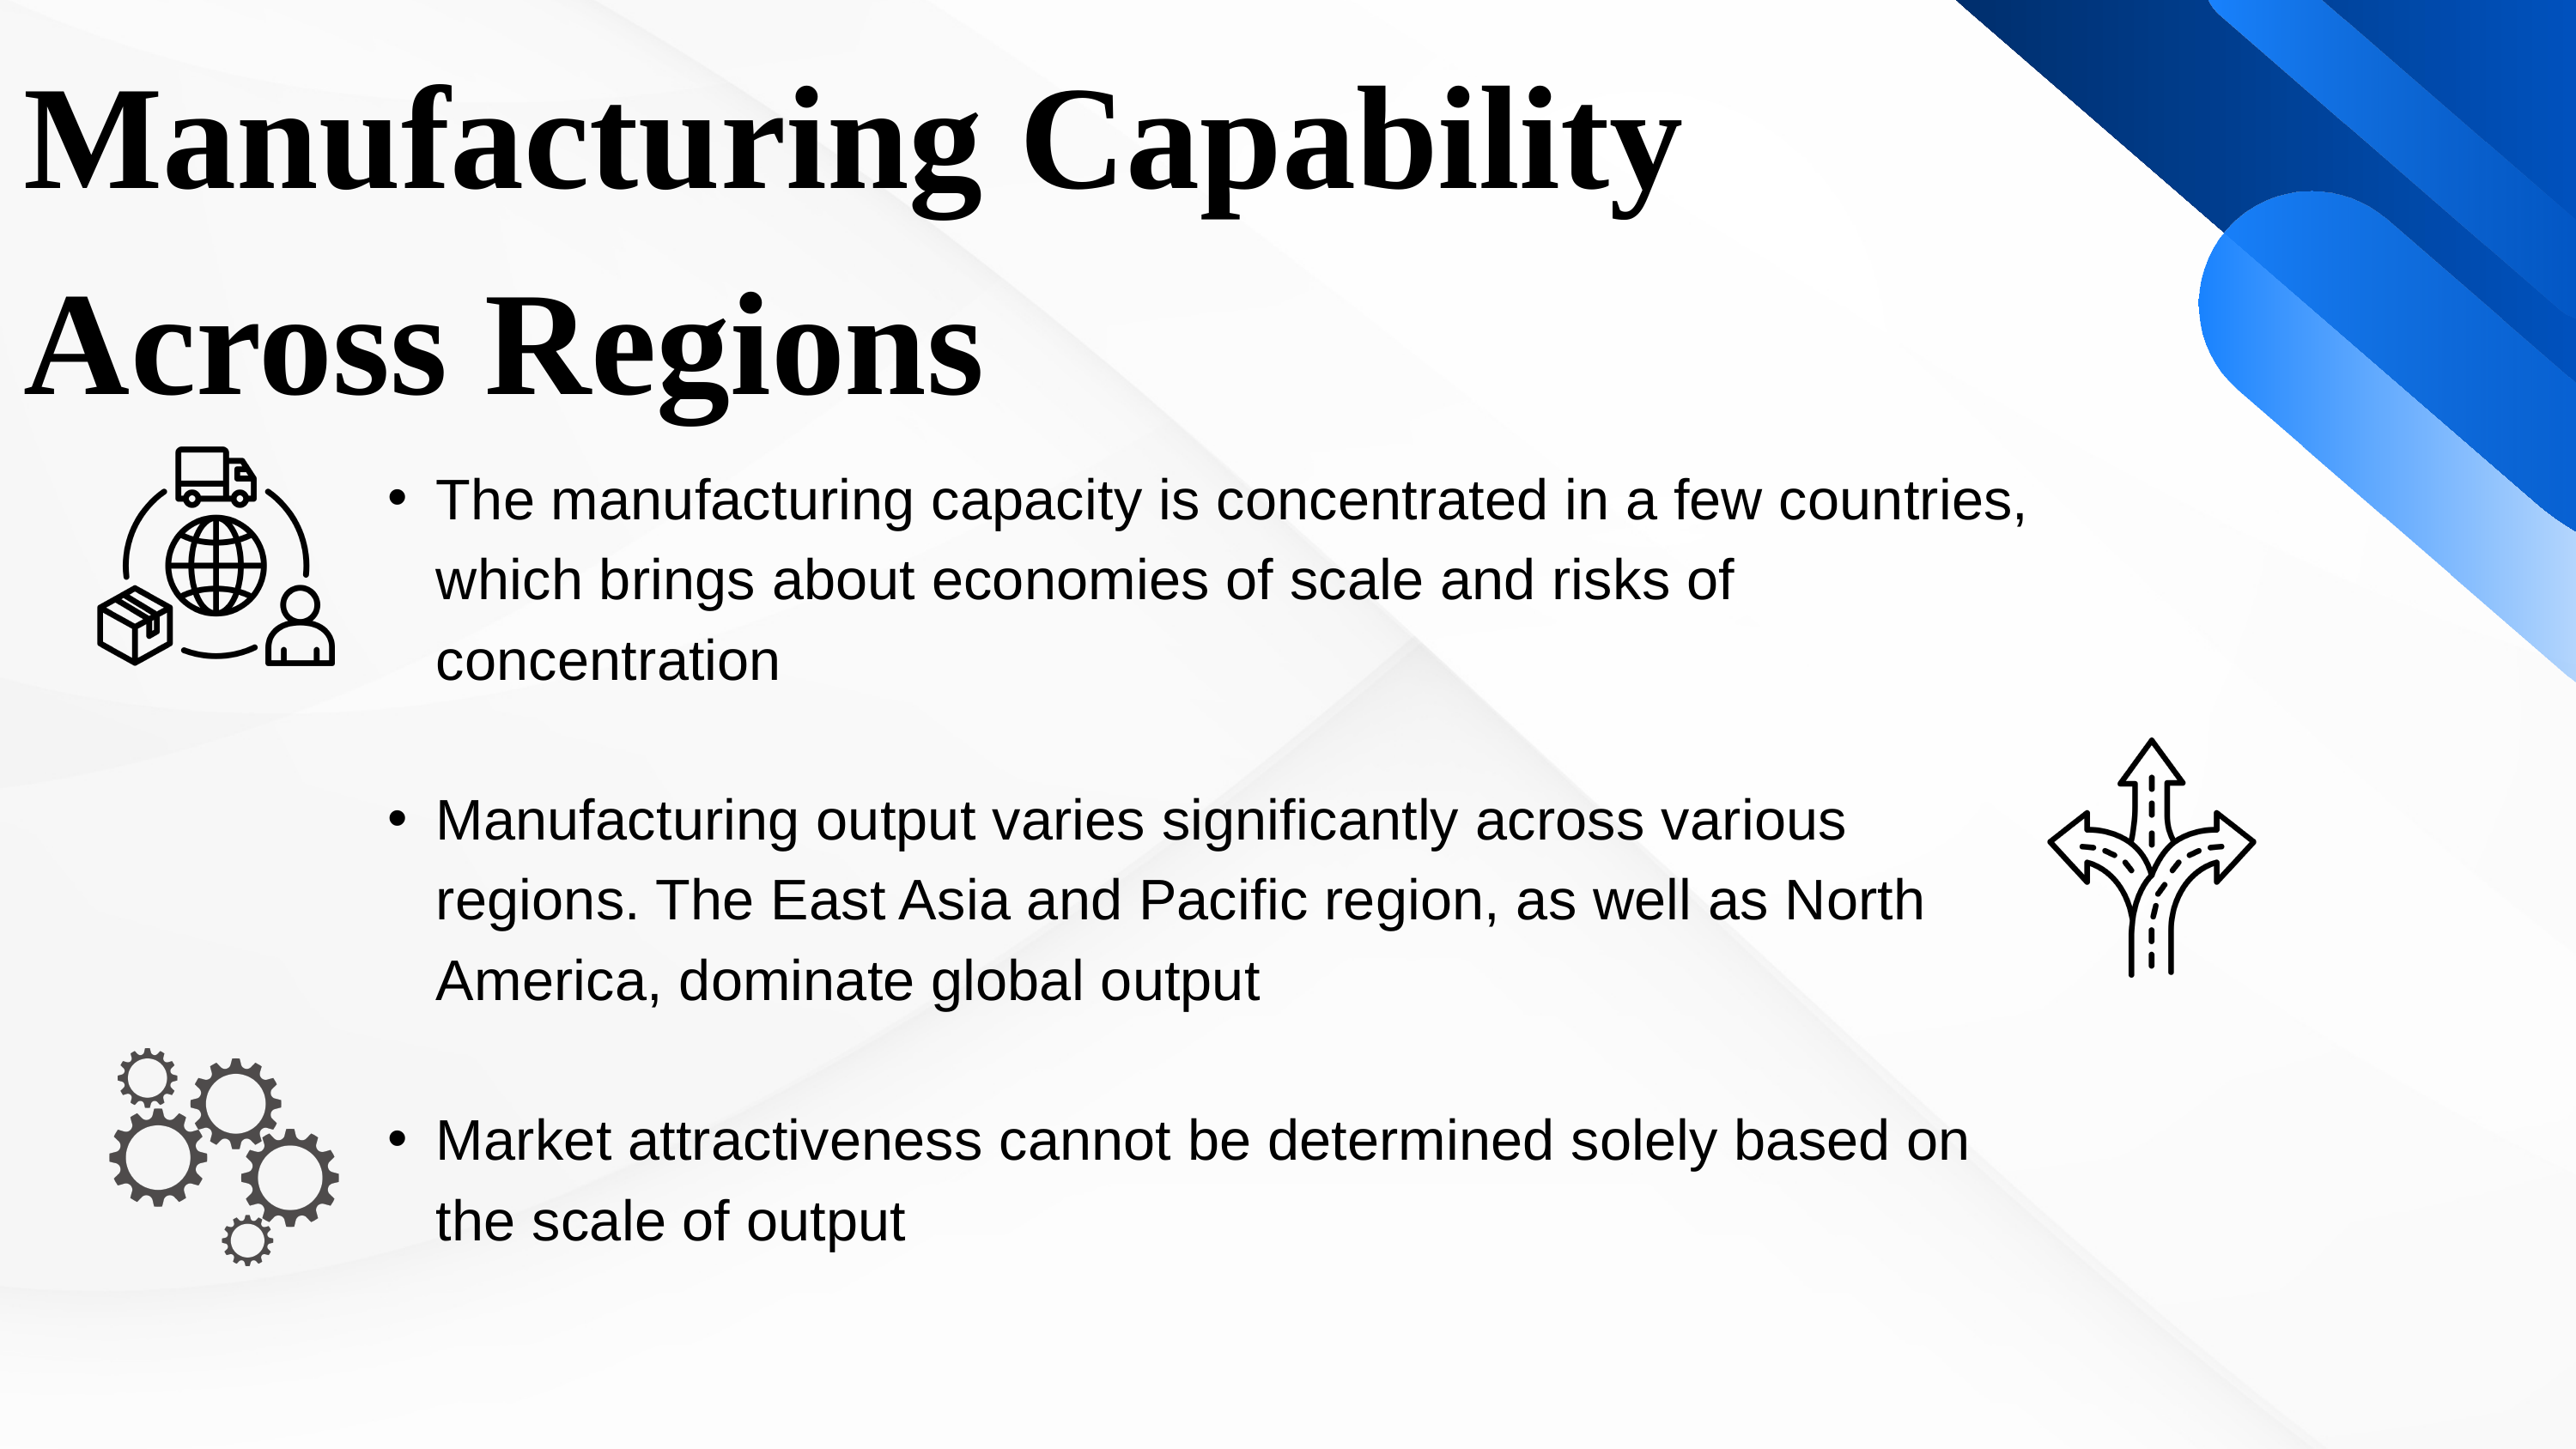

Manufacturing Capability Across Regions

The manufacturing capacity is concentrated in a few countries, which brings about economies of scale and risks of concentration

Manufacturing output varies significantly across various regions. The East Asia and Pacific region, as well as North America, dominate global output

Market attractiveness cannot be determined solely based on the scale of output